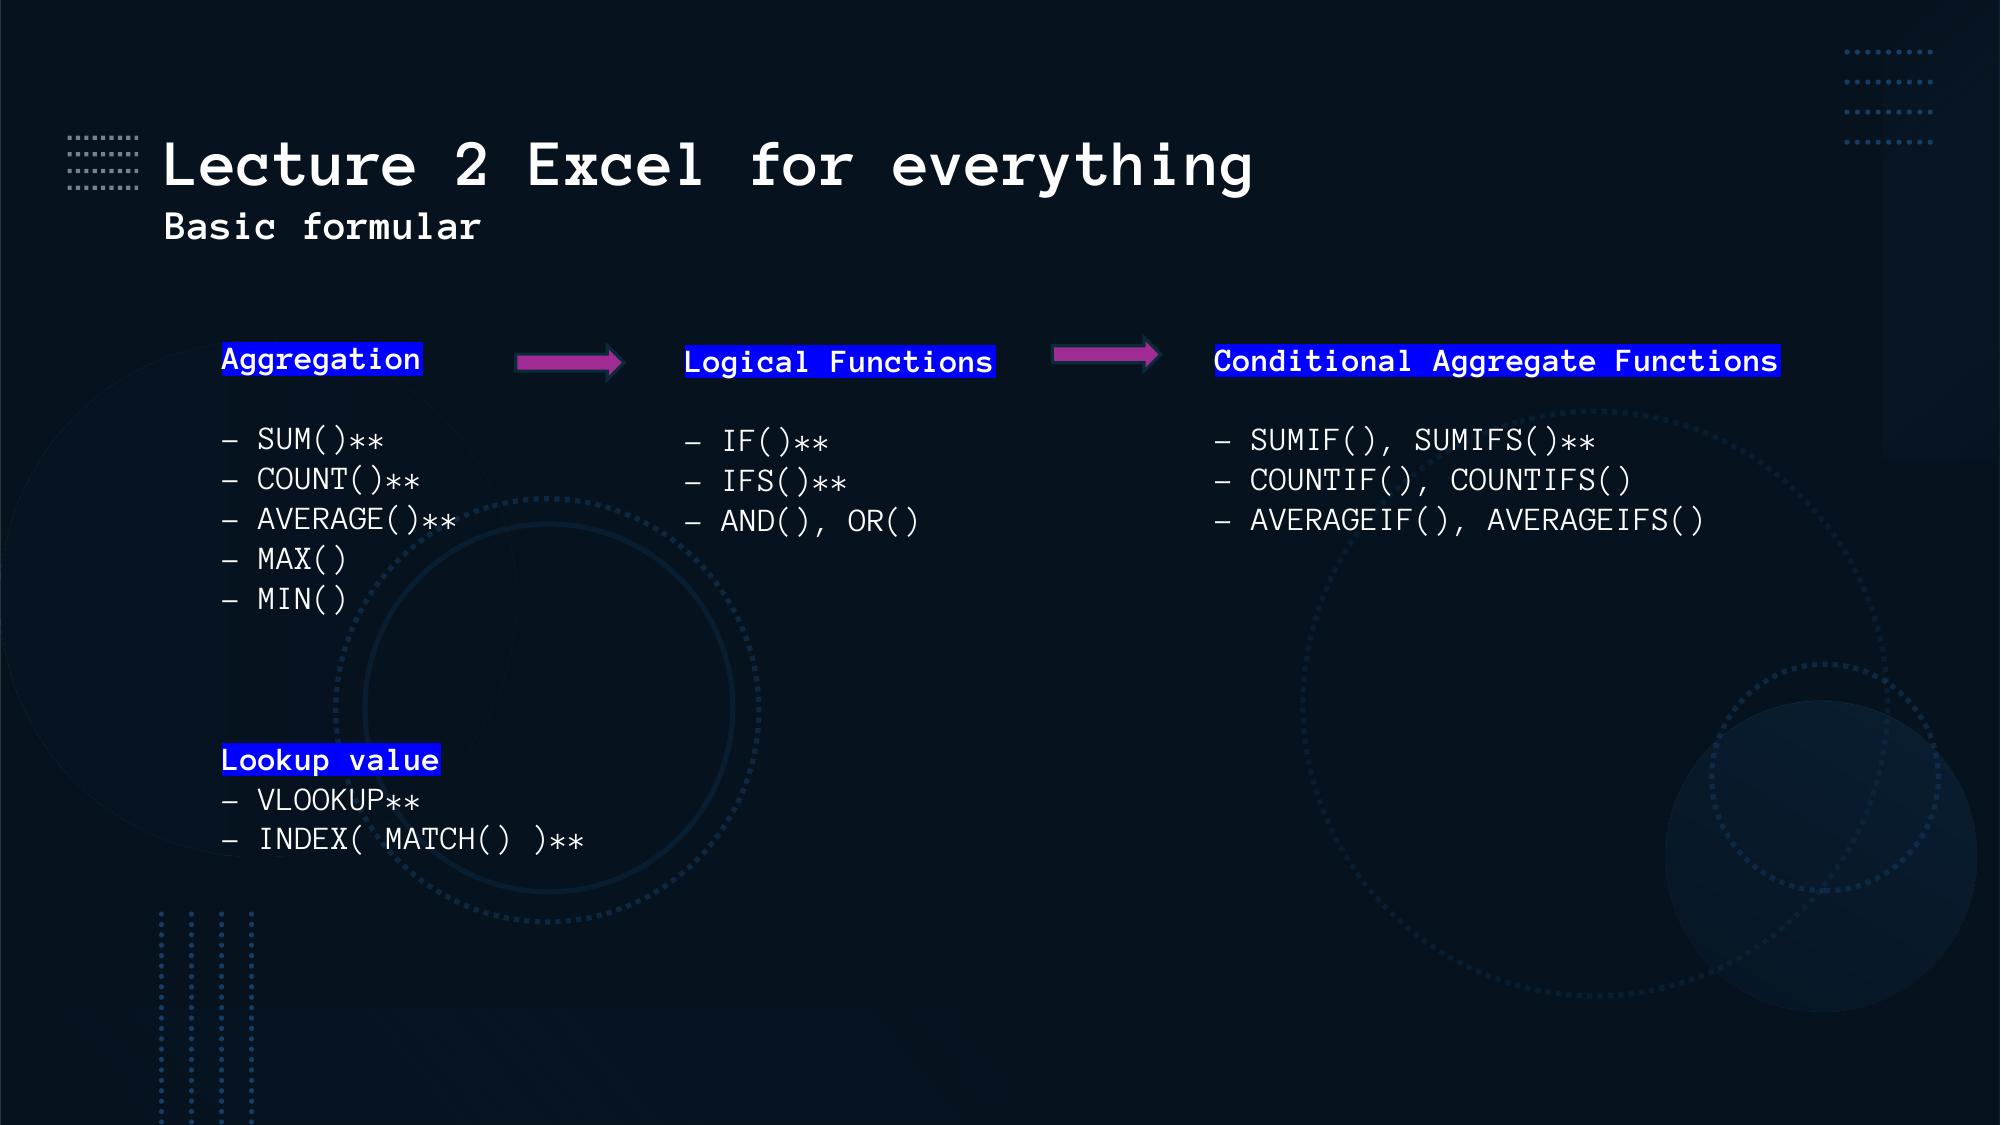

Lecture 2 Excel for everything
Basic formular

Aggregation

- SUM()**
- COUNT()**
- AVERAGE()**
- MAX()
- MIN()
Conditional Aggregate Functions

- SUMIF(), SUMIFS()**
- COUNTIF(), COUNTIFS()
- AVERAGEIF(), AVERAGEIFS()
Logical Functions

- IF()**
- IFS()**
- AND(), OR()

Lookup value
- VLOOKUP**
- INDEX( MATCH() )**